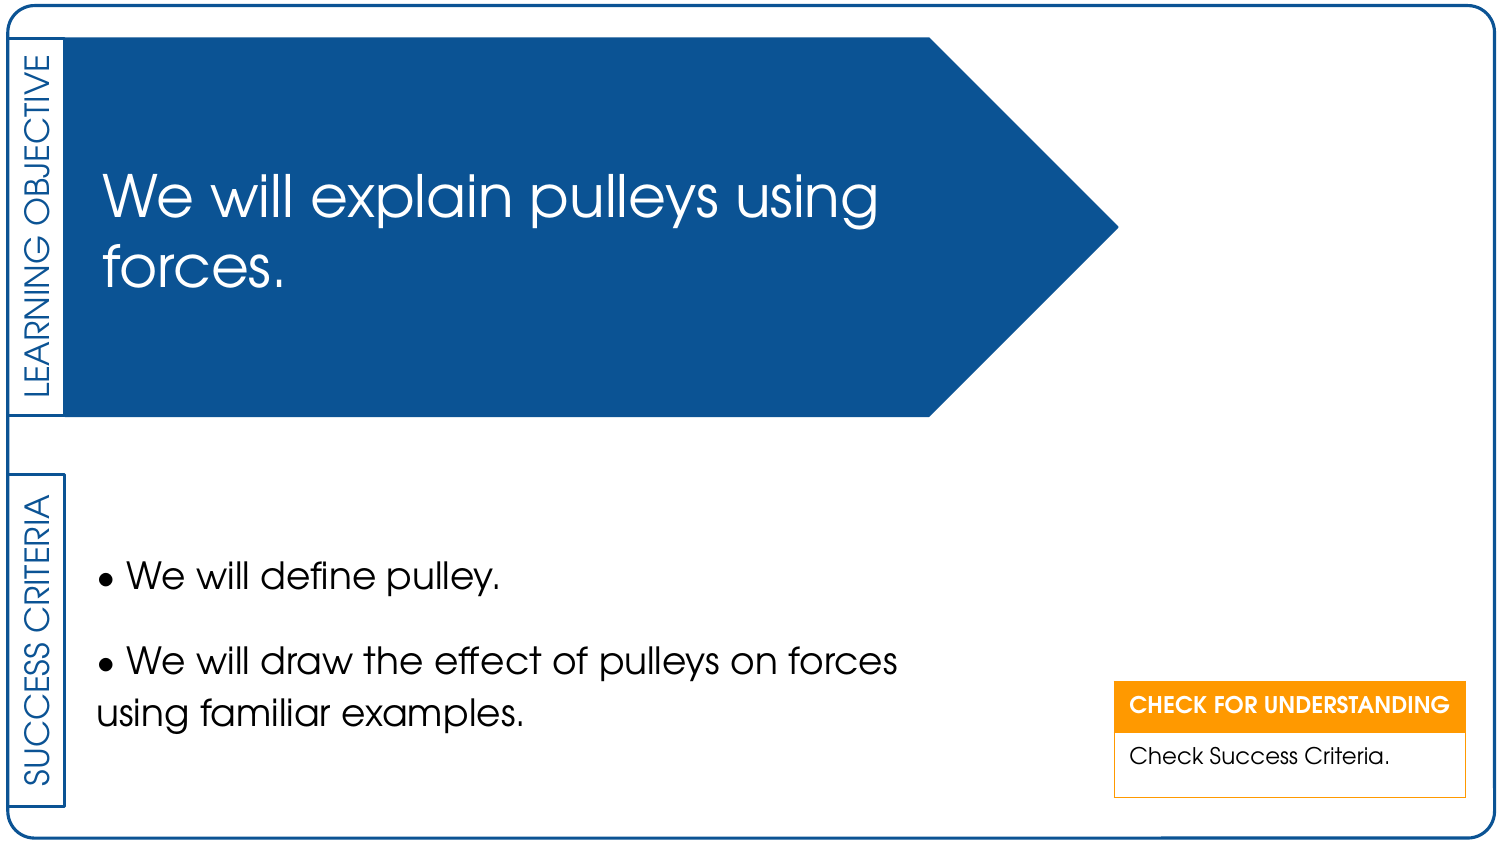

# We will explain pulleys using forces.
• We will define pulley.
• We will draw the effect of pulleys on forces using familiar examples.
| CHECK FOR UNDERSTANDING |
| --- |
| Check Success Criteria. |